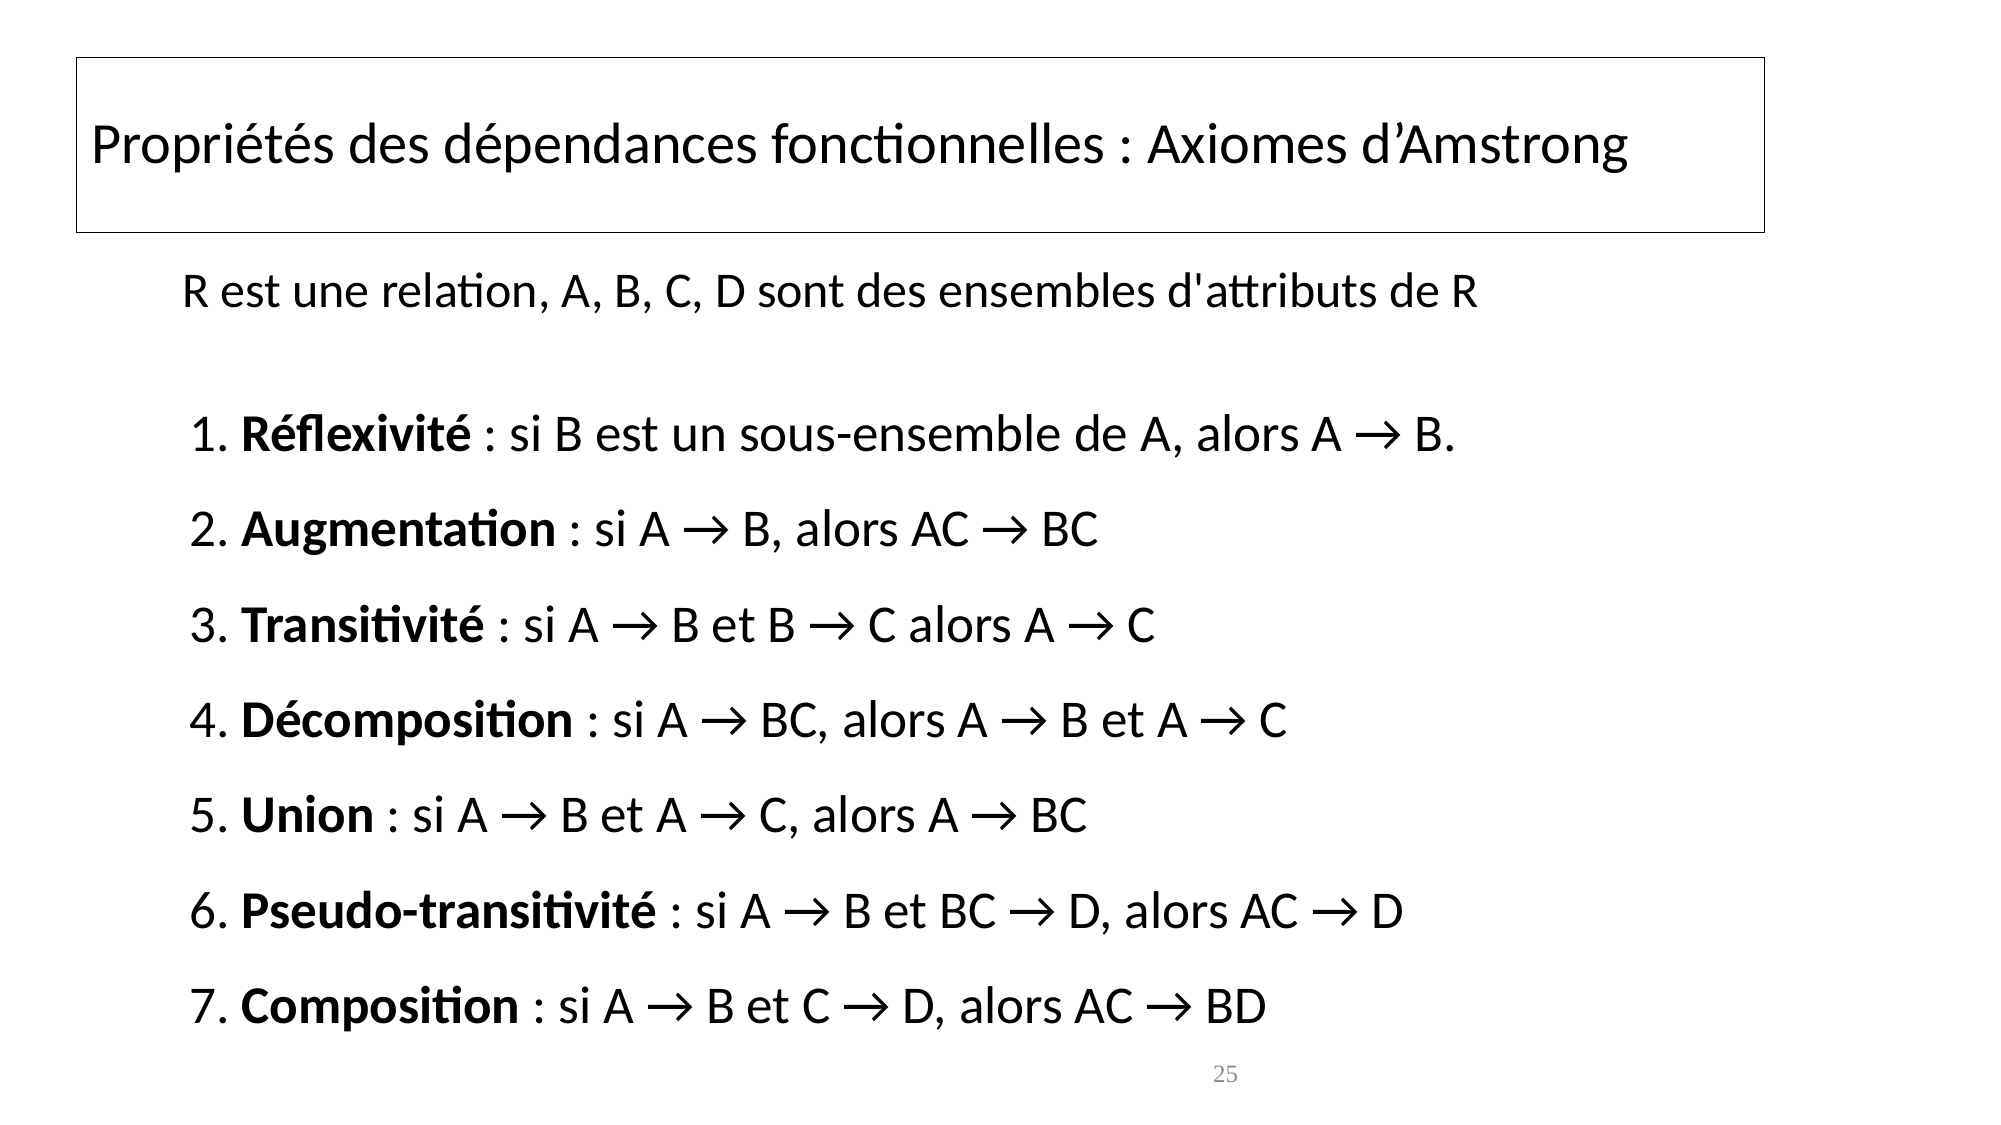

# Propriétés des dépendances fonctionnelles : Axiomes d’Amstrong
R est une relation, A, B, C, D sont des ensembles d'attributs de R
	1. Réflexivité : si B est un sous-ensemble de A, alors A → B.
2. Augmentation : si A → B, alors AC → BC
3. Transitivité : si A → B et B → C alors A → C
4. Décomposition : si A → BC, alors A → B et A → C
5. Union : si A → B et A → C, alors A → BC
6. Pseudo-transitivité : si A → B et BC → D, alors AC → D
7. Composition : si A → B et C → D, alors AC → BD

25